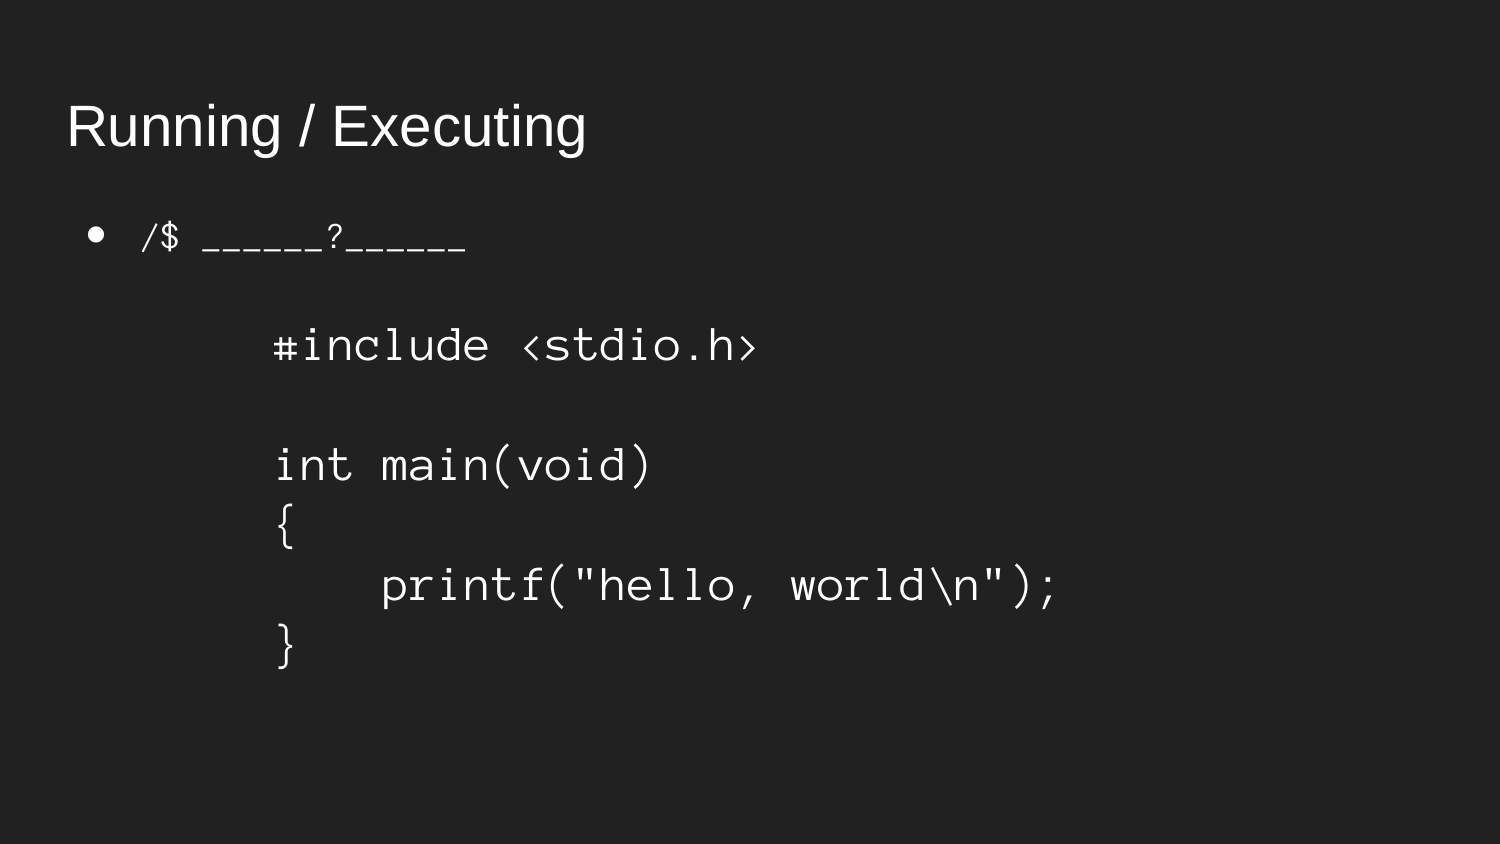

# Running / Executing
/$ ______?______
#include <stdio.h>

int main(void)
{
    printf("hello, world\n");
}